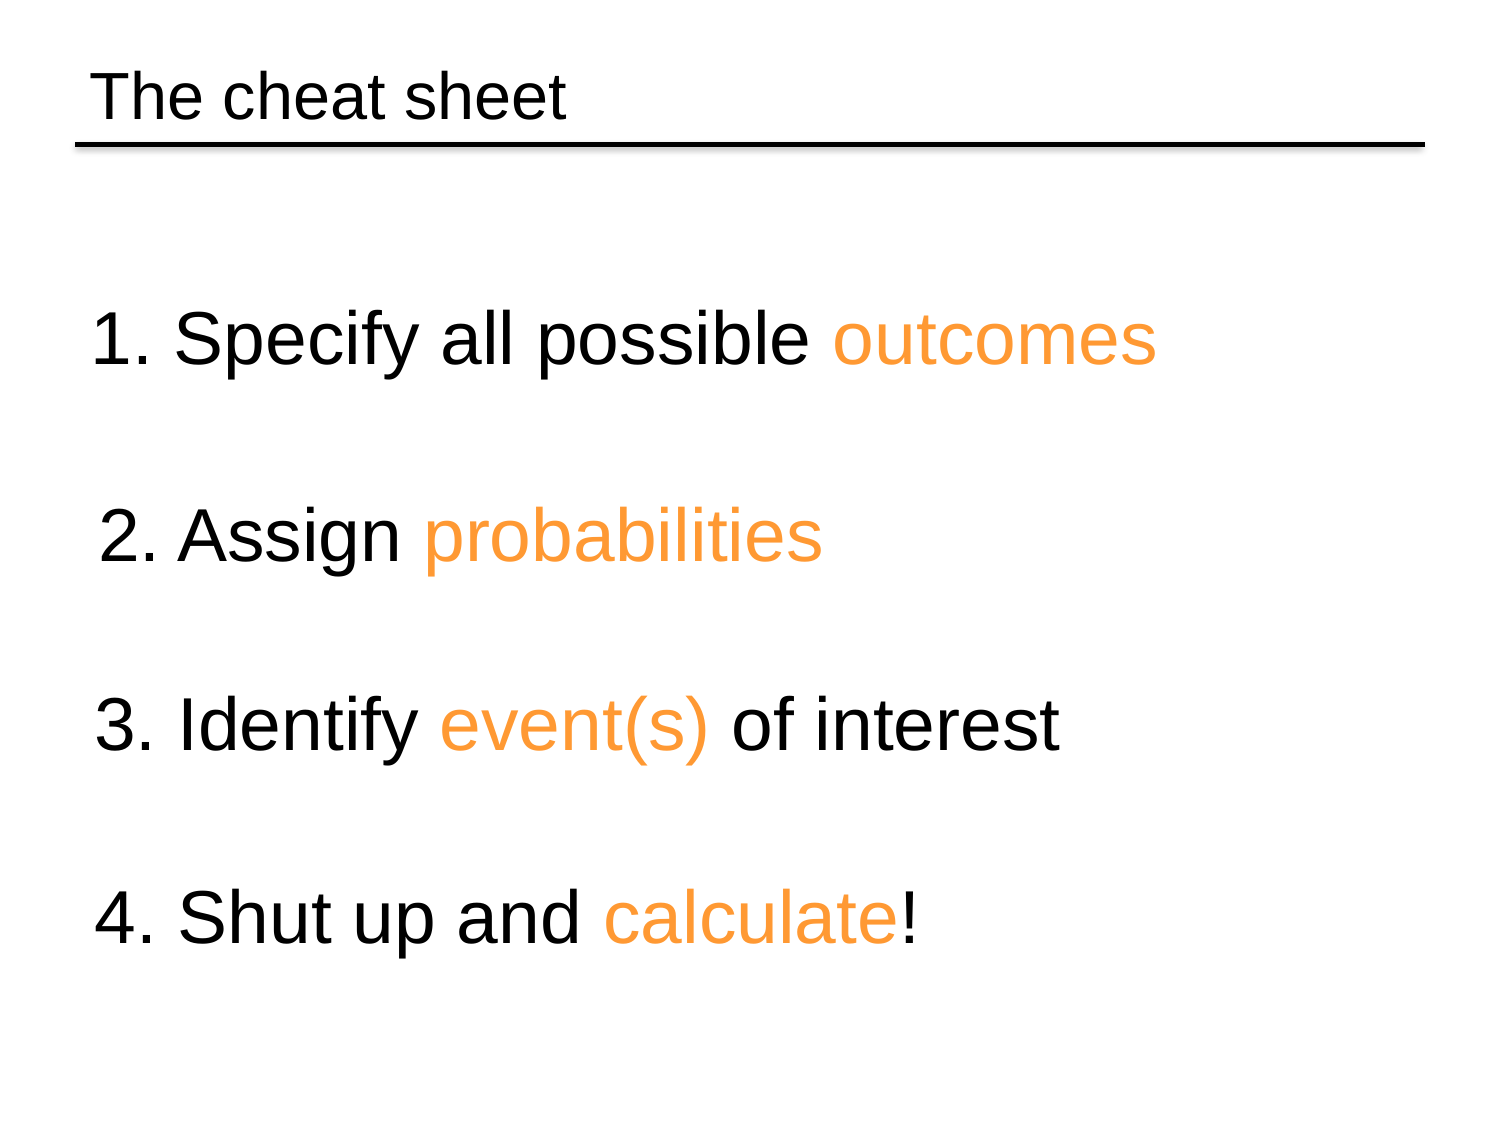

# The cheat sheet
1. Specify all possible outcomes
2. Assign probabilities
3. Identify event(s) of interest
4. Shut up and calculate!